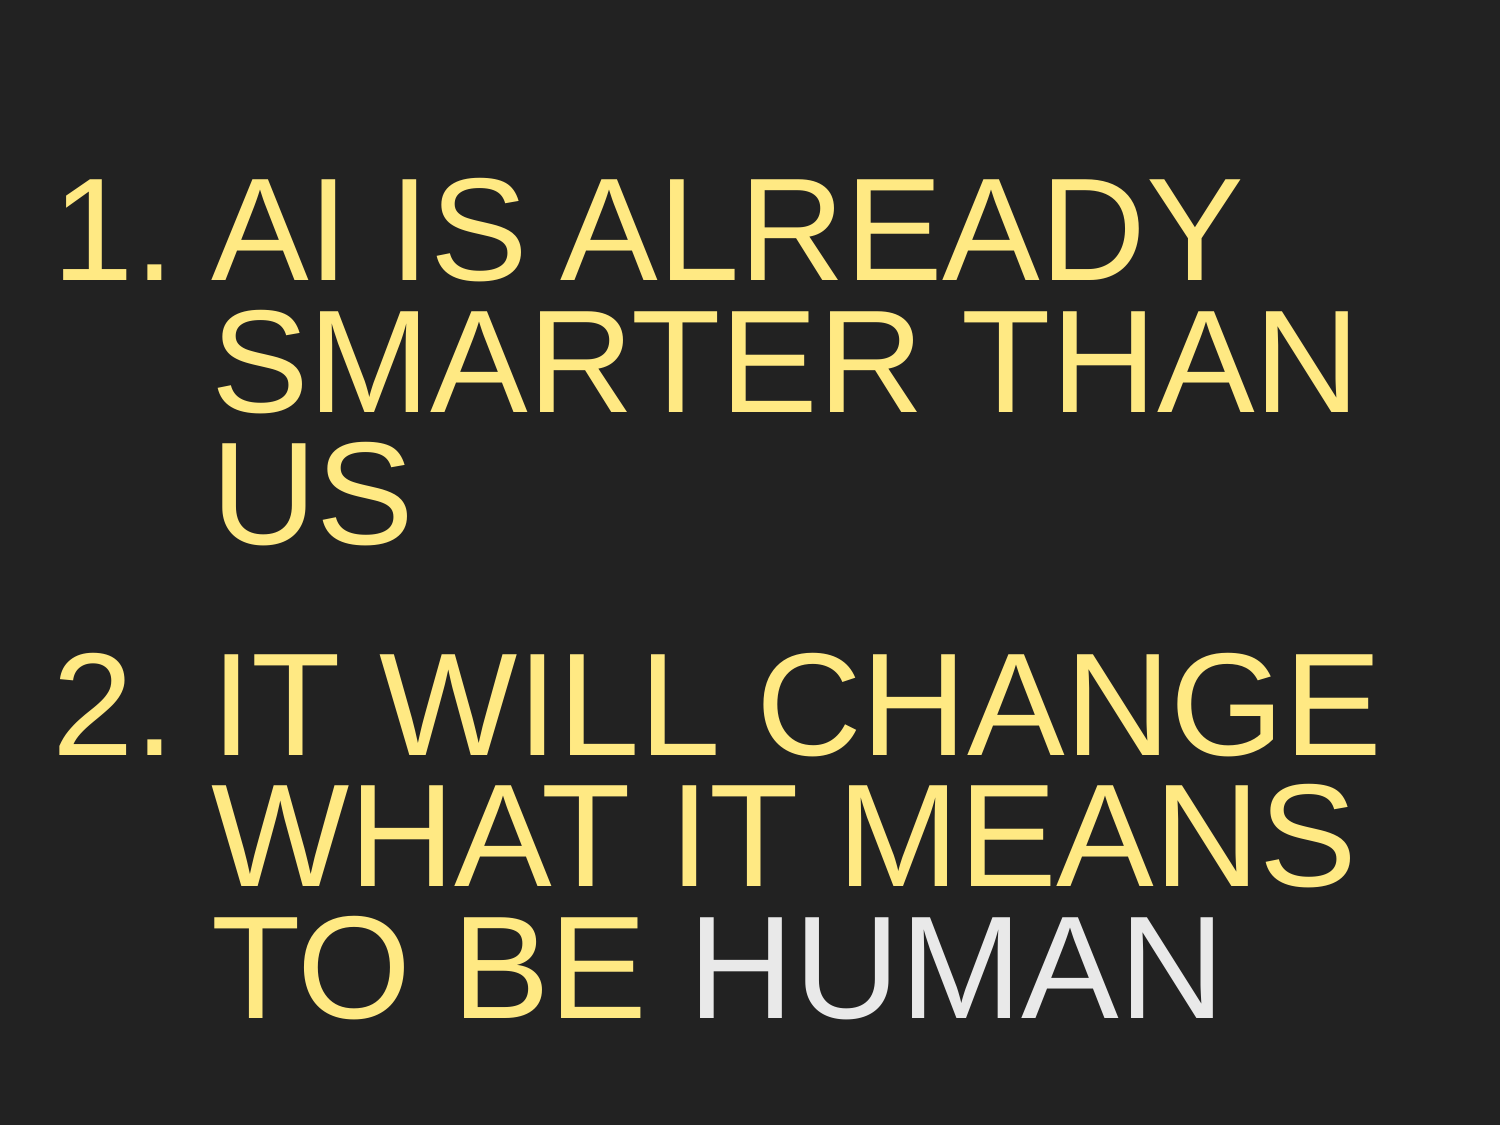

AI is already SMARTER THAN US
It will Change what it means to be human